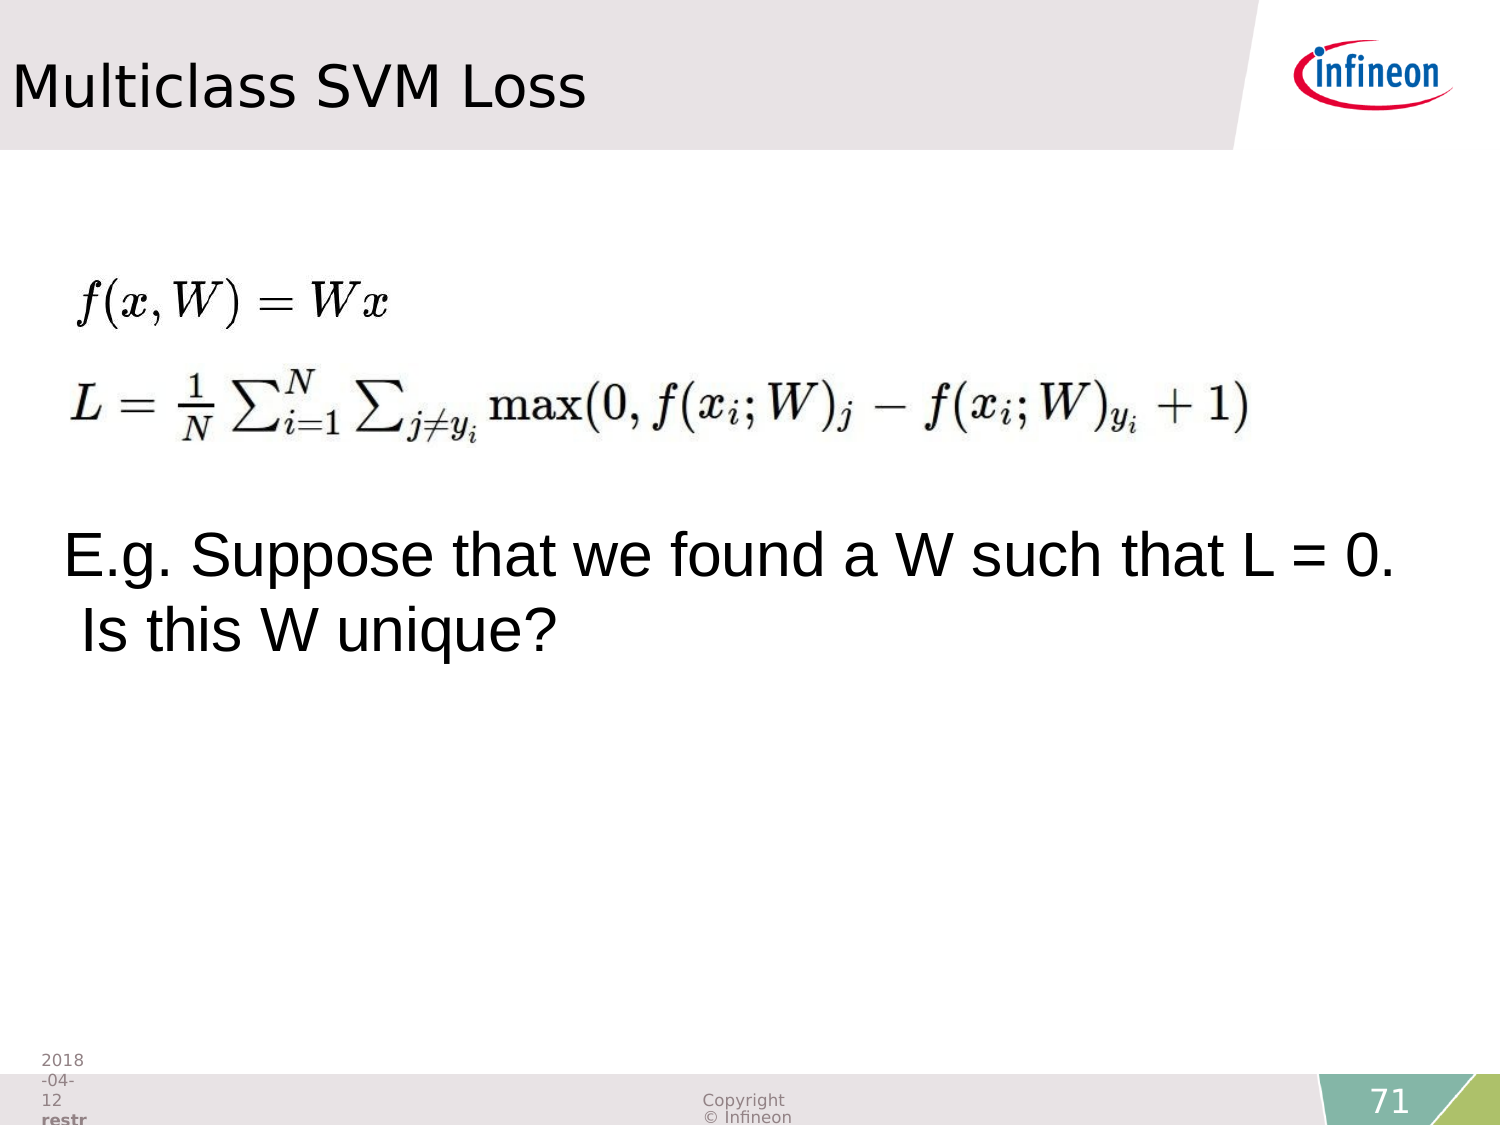

Multiclass SVM Loss

E.g. Suppose that we found a W such that L = 0.  Is this W unique?

Fei-Fei Li & Justin Johnson & Serena Yeung
2018-04-12   restricted
Copyright © Infineon Technologies AG 2018. All rights reserved.
71